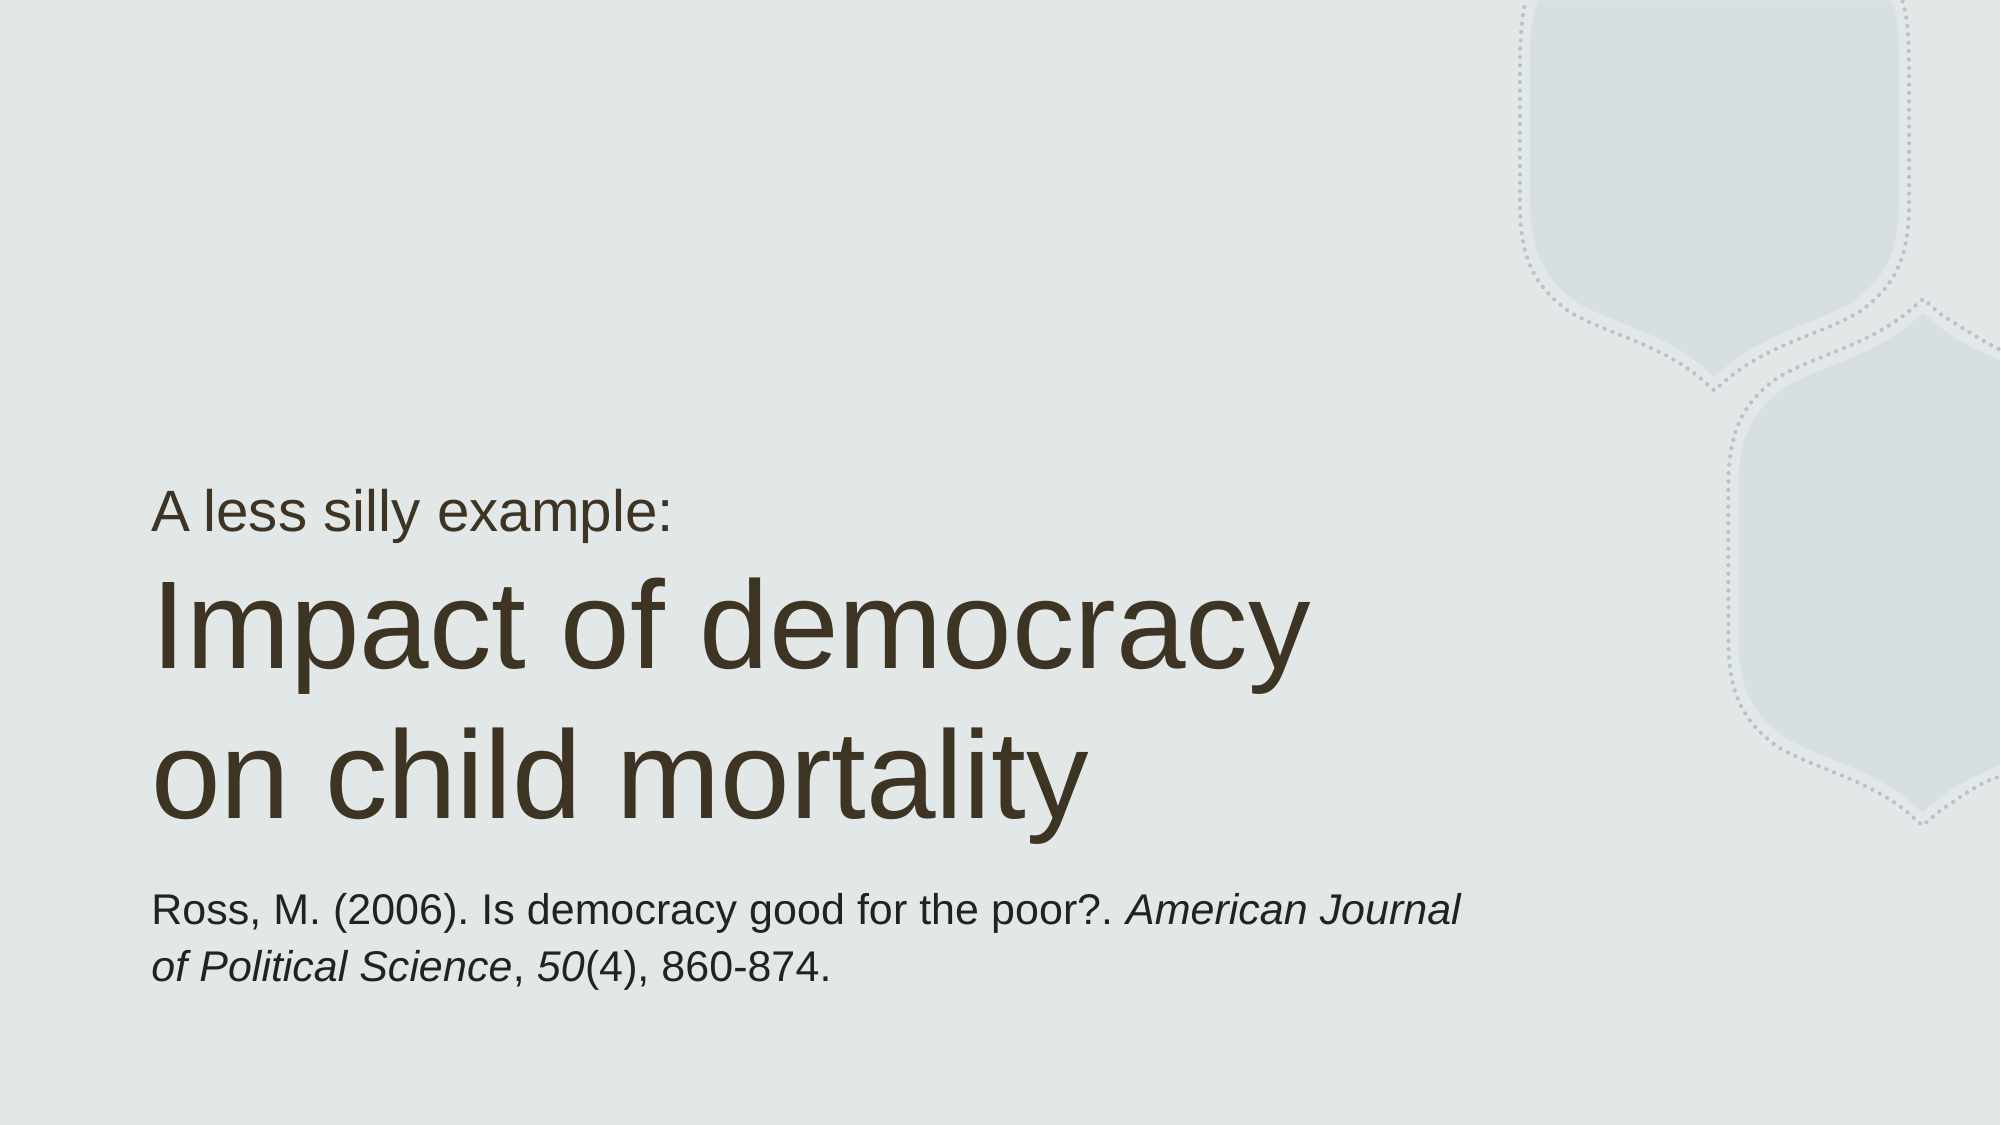

# A less silly example: Impact of democracy on child mortality
Ross, M. (2006). Is democracy good for the poor?. American Journal of Political Science, 50(4), 860-874.